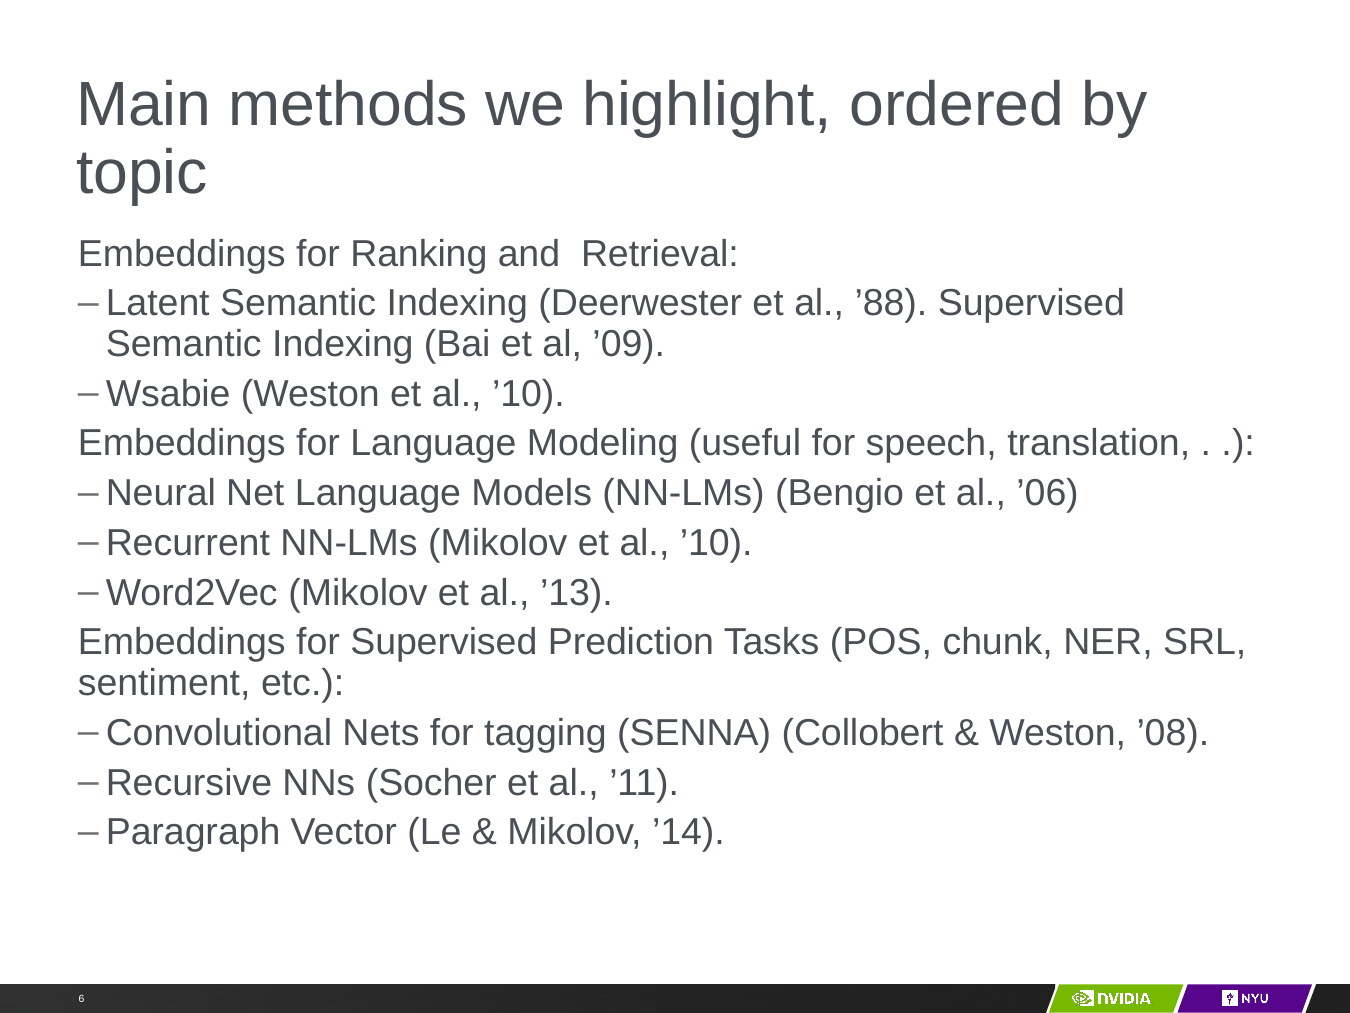

# Main methods we highlight, ordered by  topic
Embeddings for Ranking and  Retrieval:
Latent Semantic Indexing (Deerwester et al., ’88). Supervised  Semantic Indexing (Bai et al, ’09).
Wsabie (Weston et al., ’10).
Embeddings for Language Modeling (useful for speech, translation, . .):
Neural Net Language Models (NN-LMs) (Bengio et al., ’06)
Recurrent NN-LMs (Mikolov et al., ’10).
Word2Vec (Mikolov et al., ’13).
Embeddings for Supervised Prediction Tasks (POS, chunk, NER, SRL,  sentiment, etc.):
Convolutional Nets for tagging (SENNA) (Collobert & Weston, ’08).
Recursive NNs (Socher et al., ’11).
Paragraph Vector (Le & Mikolov, ’14).